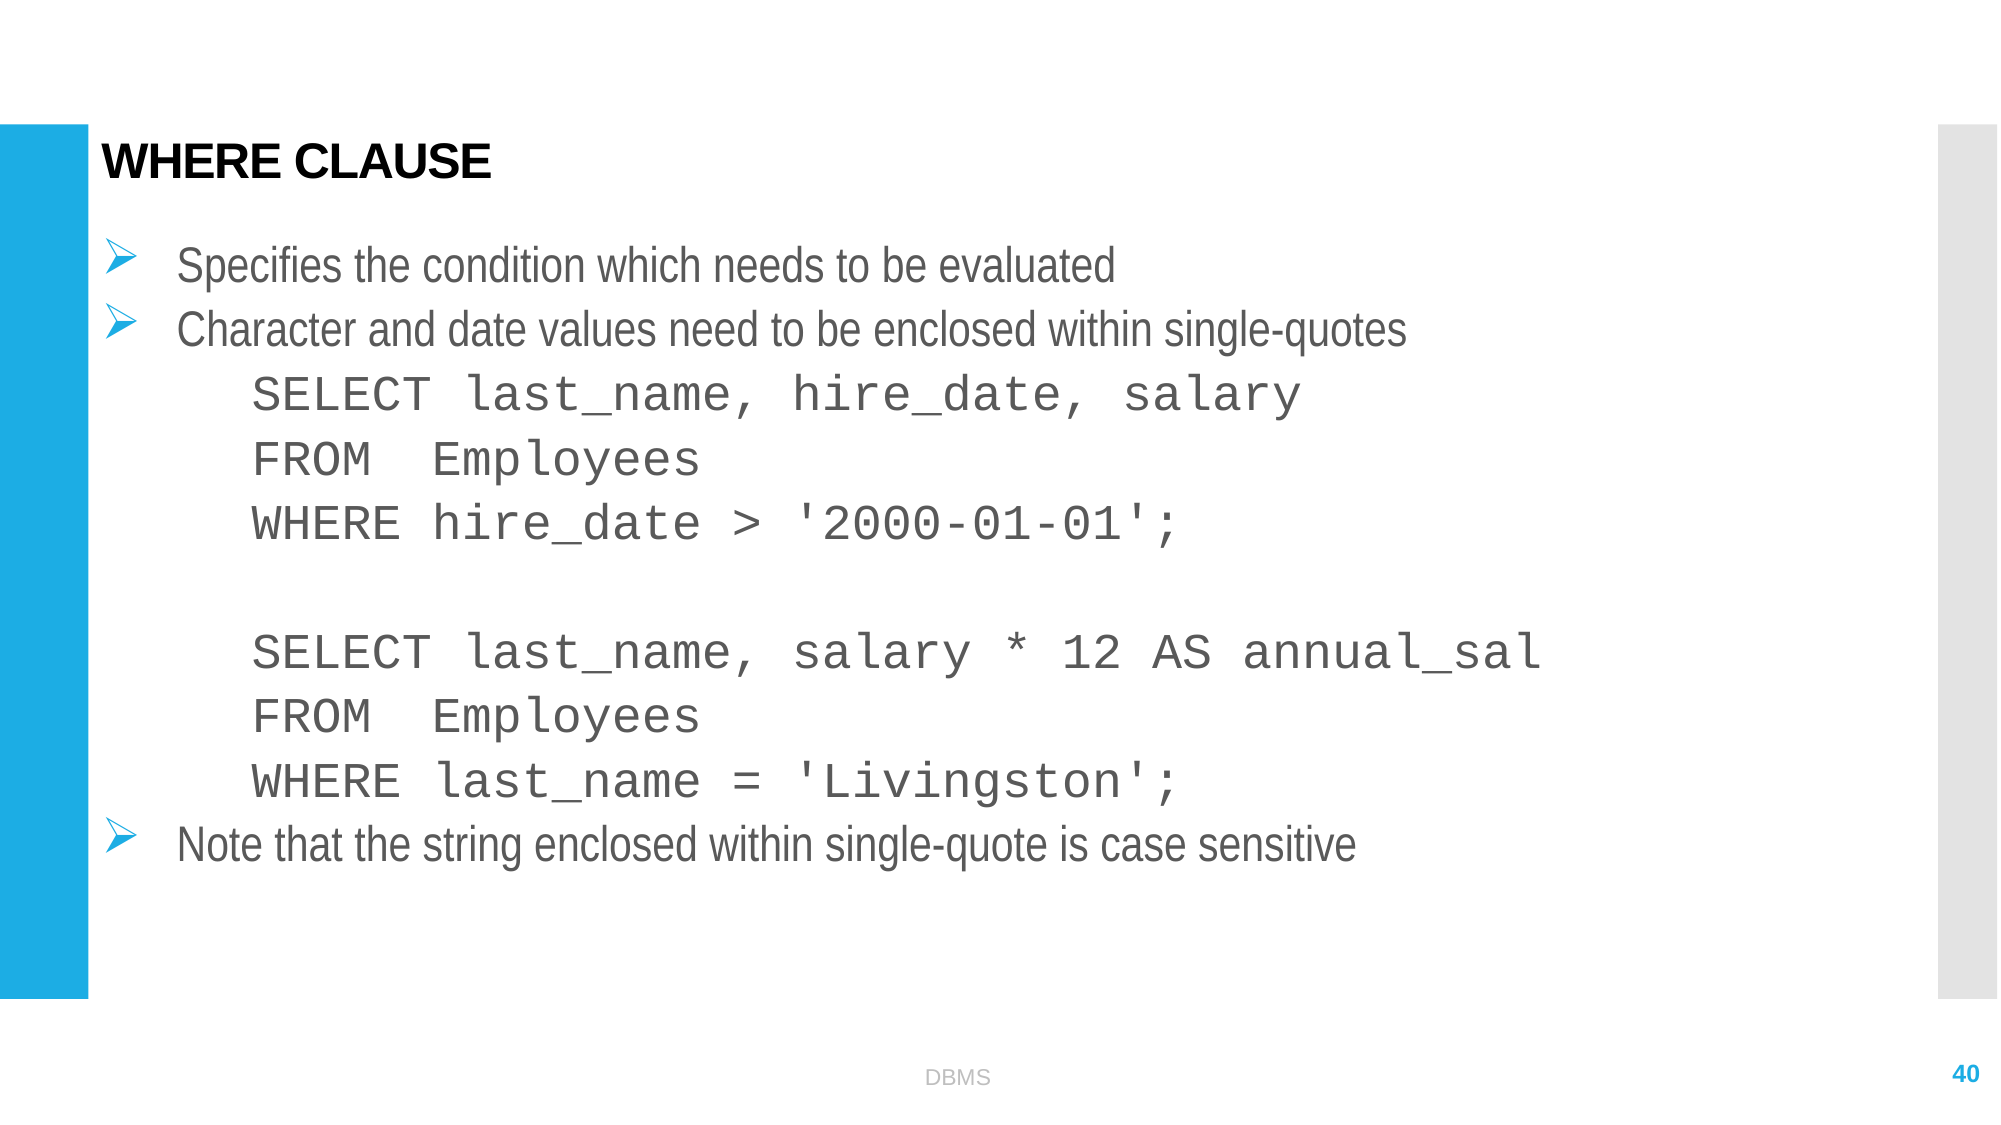

# WHERE CLAUSE
Specifies the condition which needs to be evaluated
Character and date values need to be enclosed within single-quotes
	SELECT last_name, hire_date, salary
	FROM  Employees
	WHERE hire_date > '2000-01-01';

	SELECT last_name, salary * 12 AS annual_sal
	FROM  Employees
	WHERE last_name = 'Livingston';
Note that the string enclosed within single-quote is case sensitive

40
DBMS